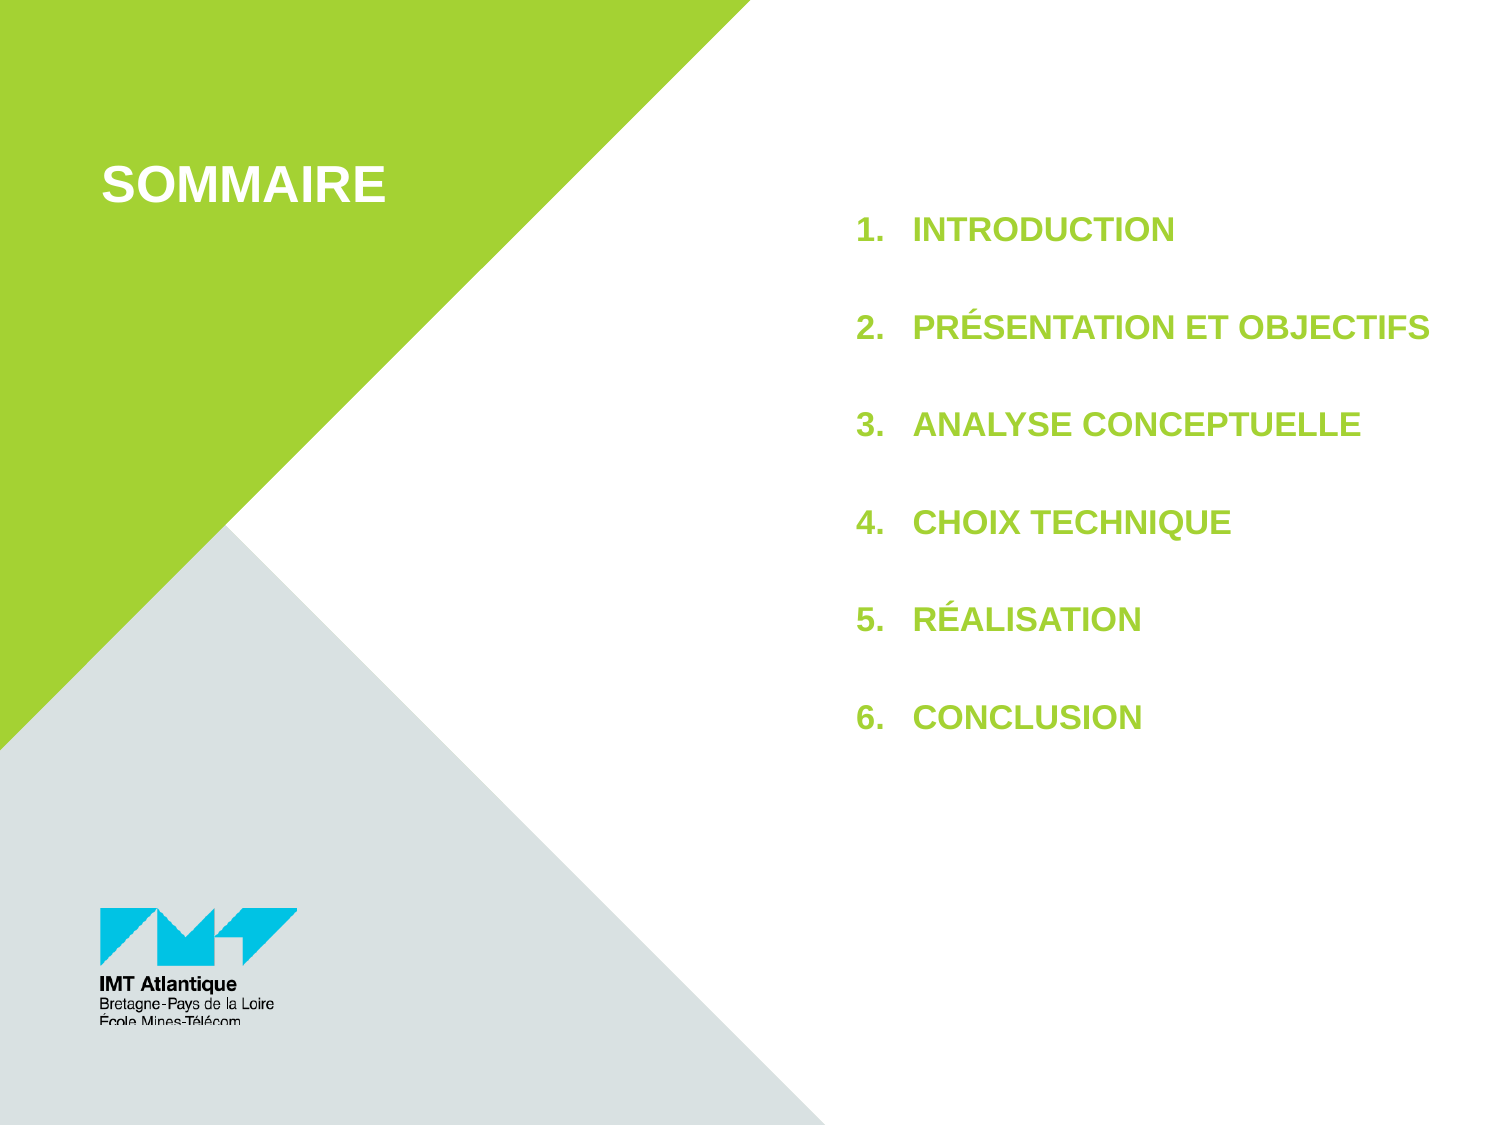

# sommaire
Introduction
Présentation et objectifs
Analyse conceptuelle
Choix technique
Réalisation
Conclusion
11/03/2019
2